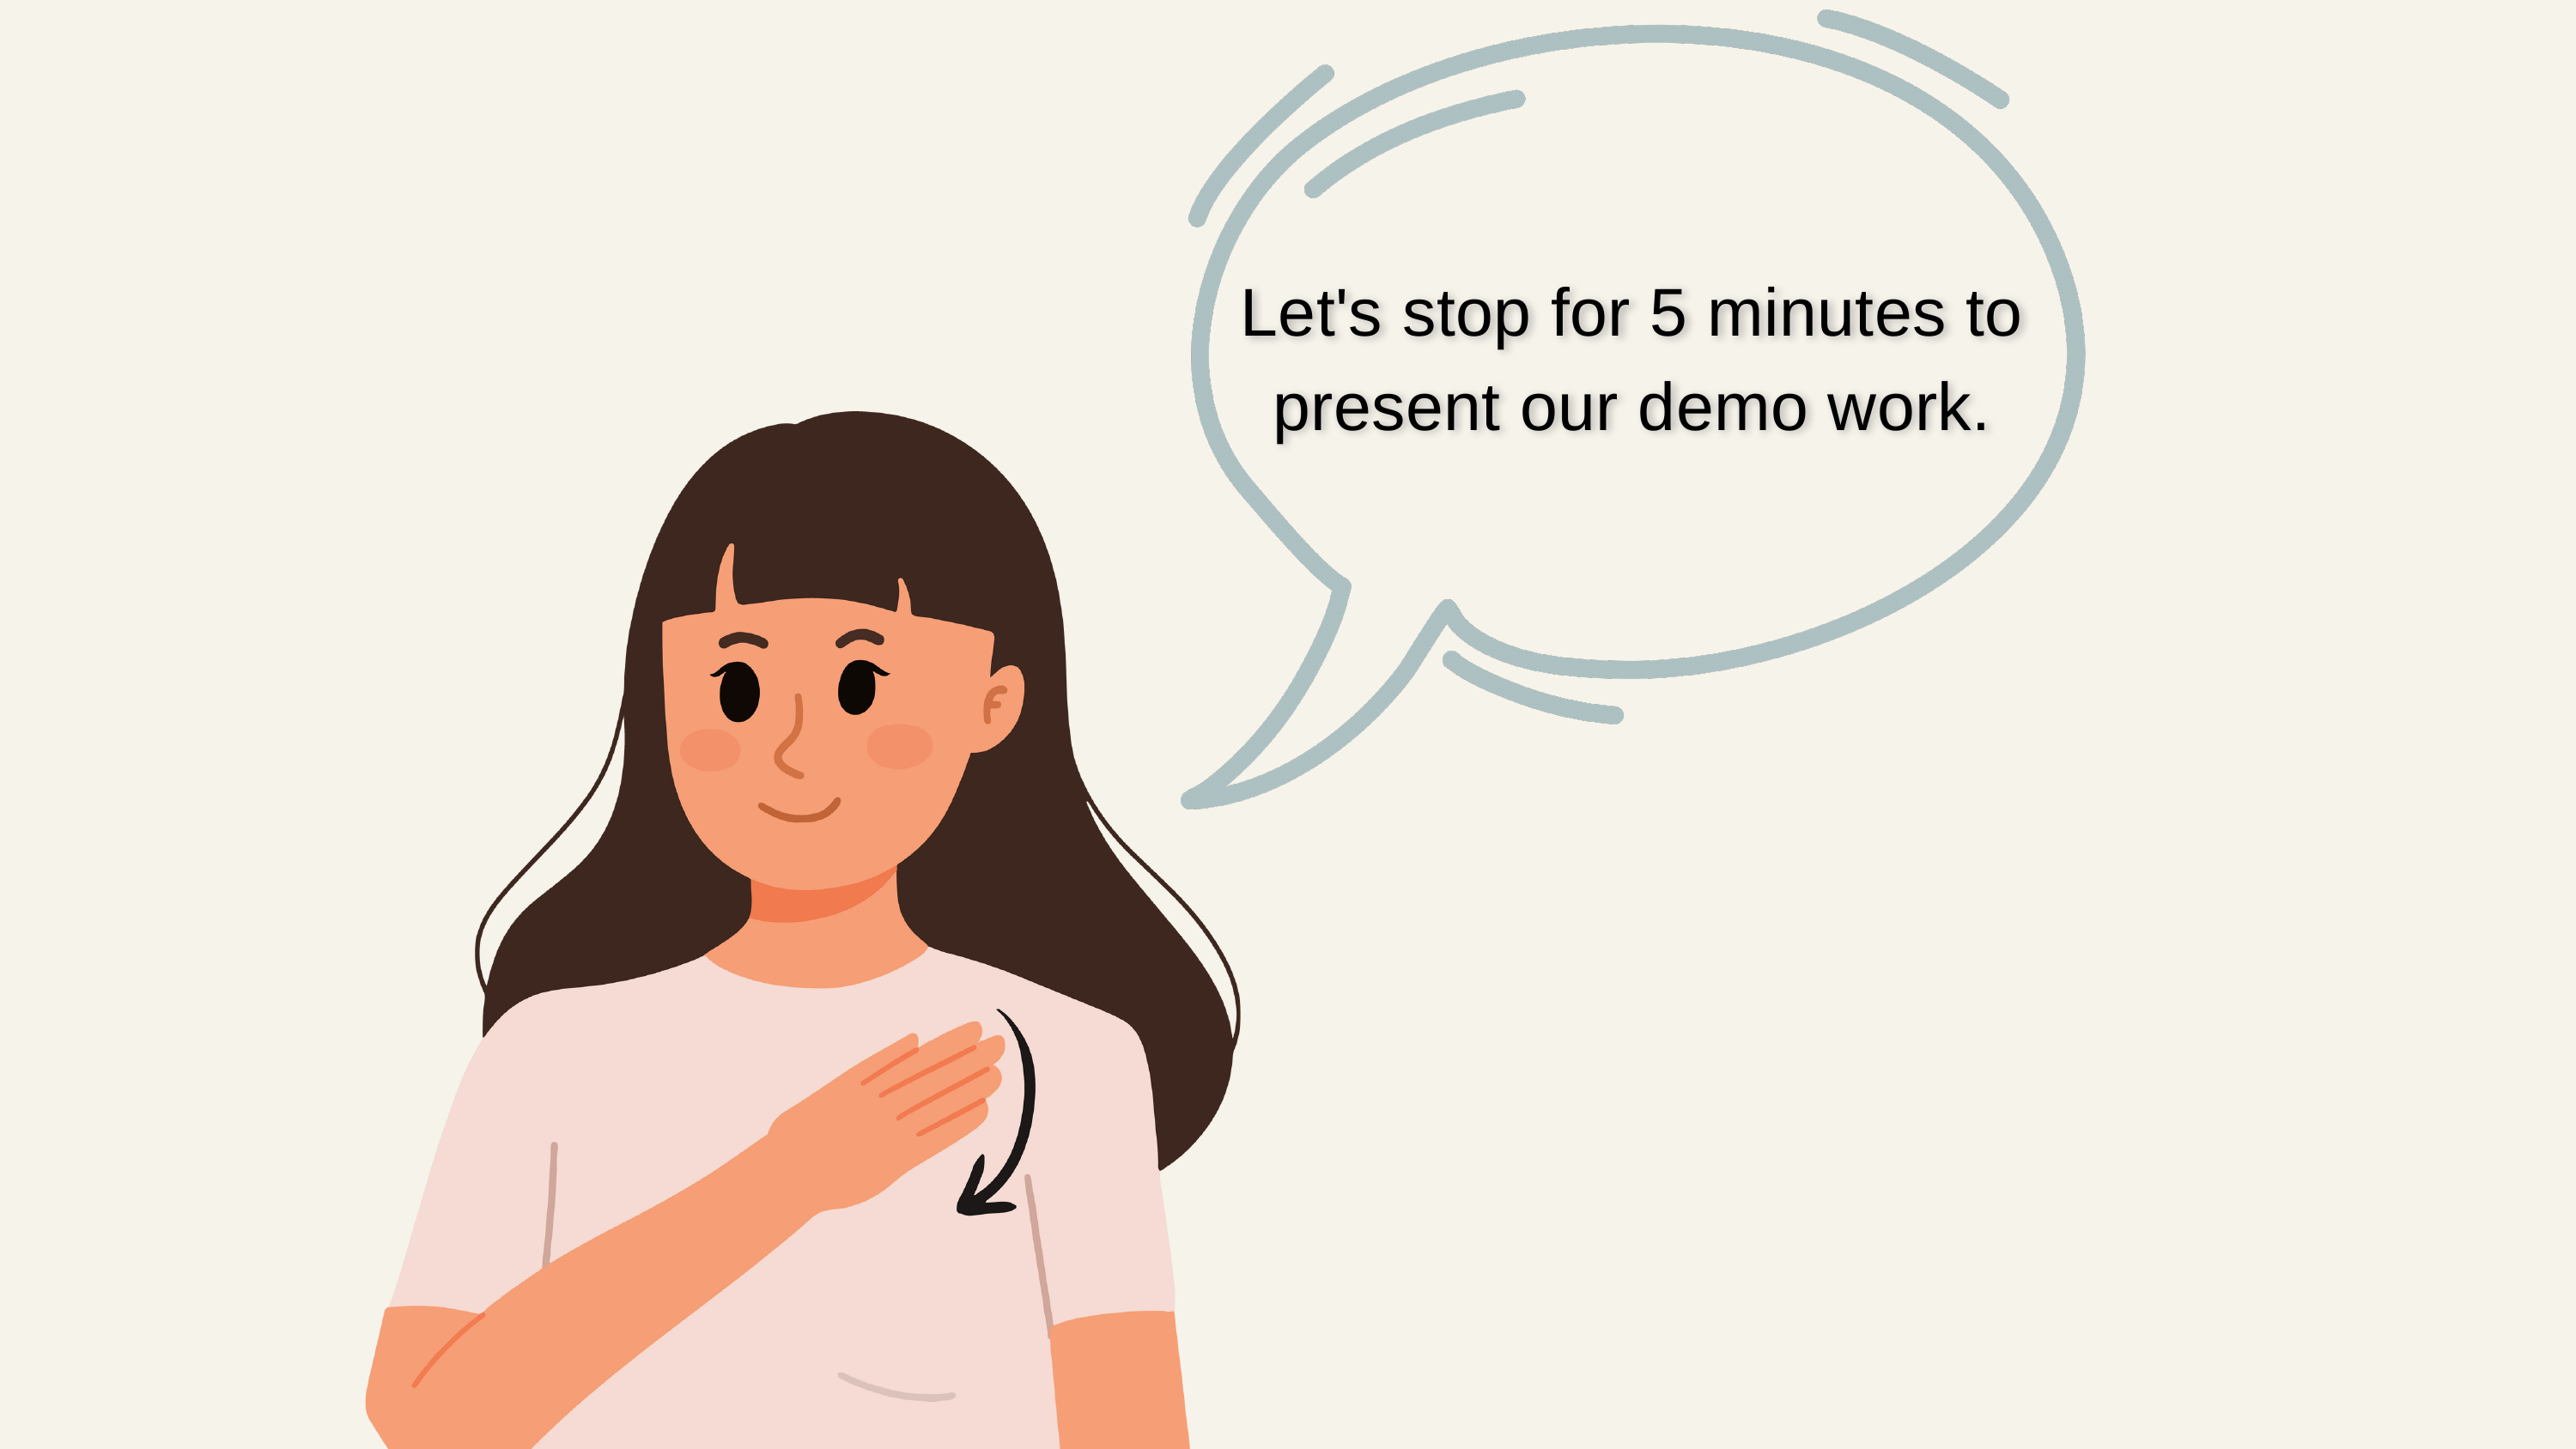

Let's stop for 5 minutes to present our demo work.